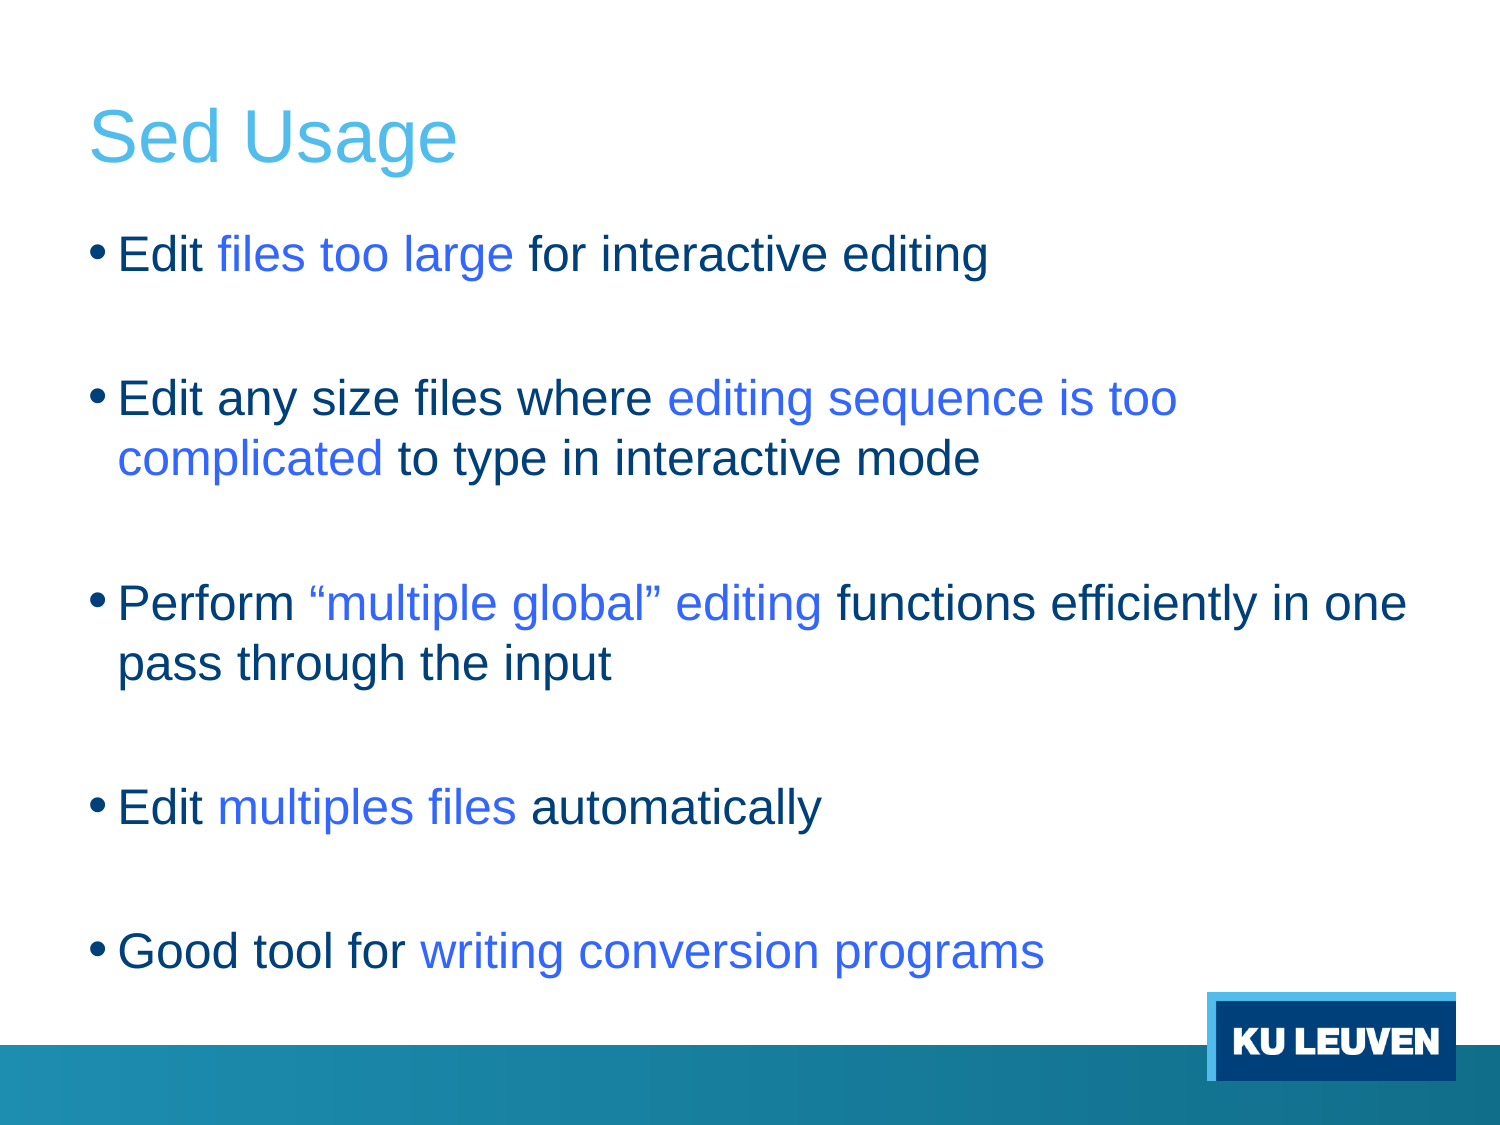

# Sed Usage
Edit files too large for interactive editing

Edit any size files where editing sequence is too complicated to type in interactive mode

Perform “multiple global” editing functions efficiently in one pass through the input

Edit multiples files automatically

Good tool for writing conversion programs